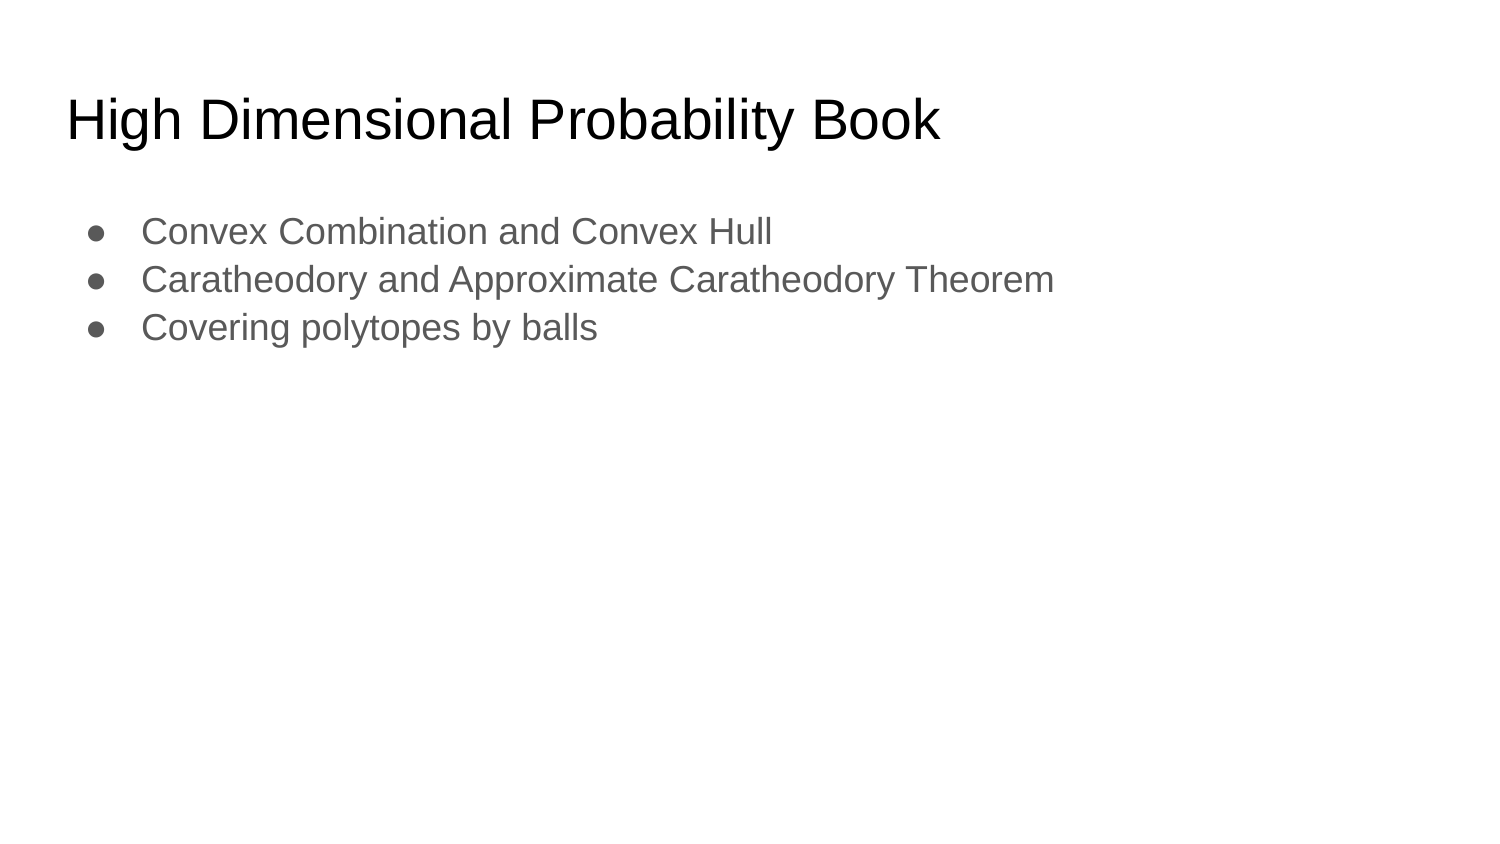

# High Dimensional Probability Book
Convex Combination and Convex Hull
Caratheodory and Approximate Caratheodory Theorem
Covering polytopes by balls